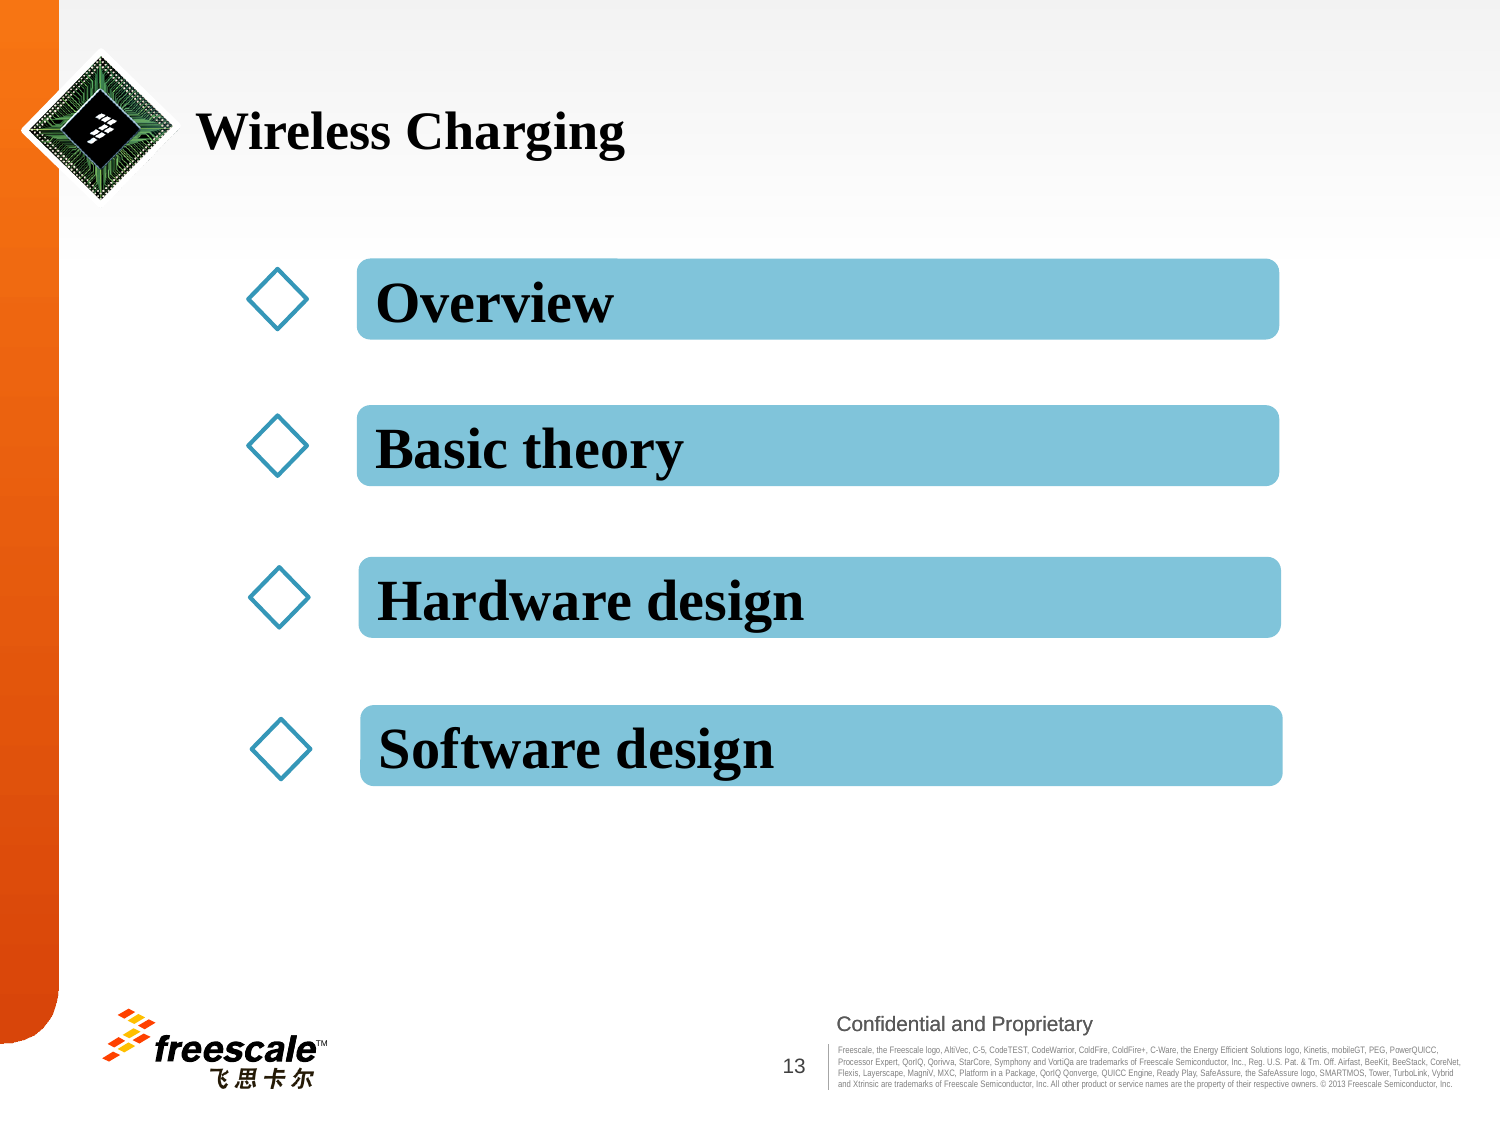

# Wireless Charging
Overview

Basic theory

Hardware design

Software design